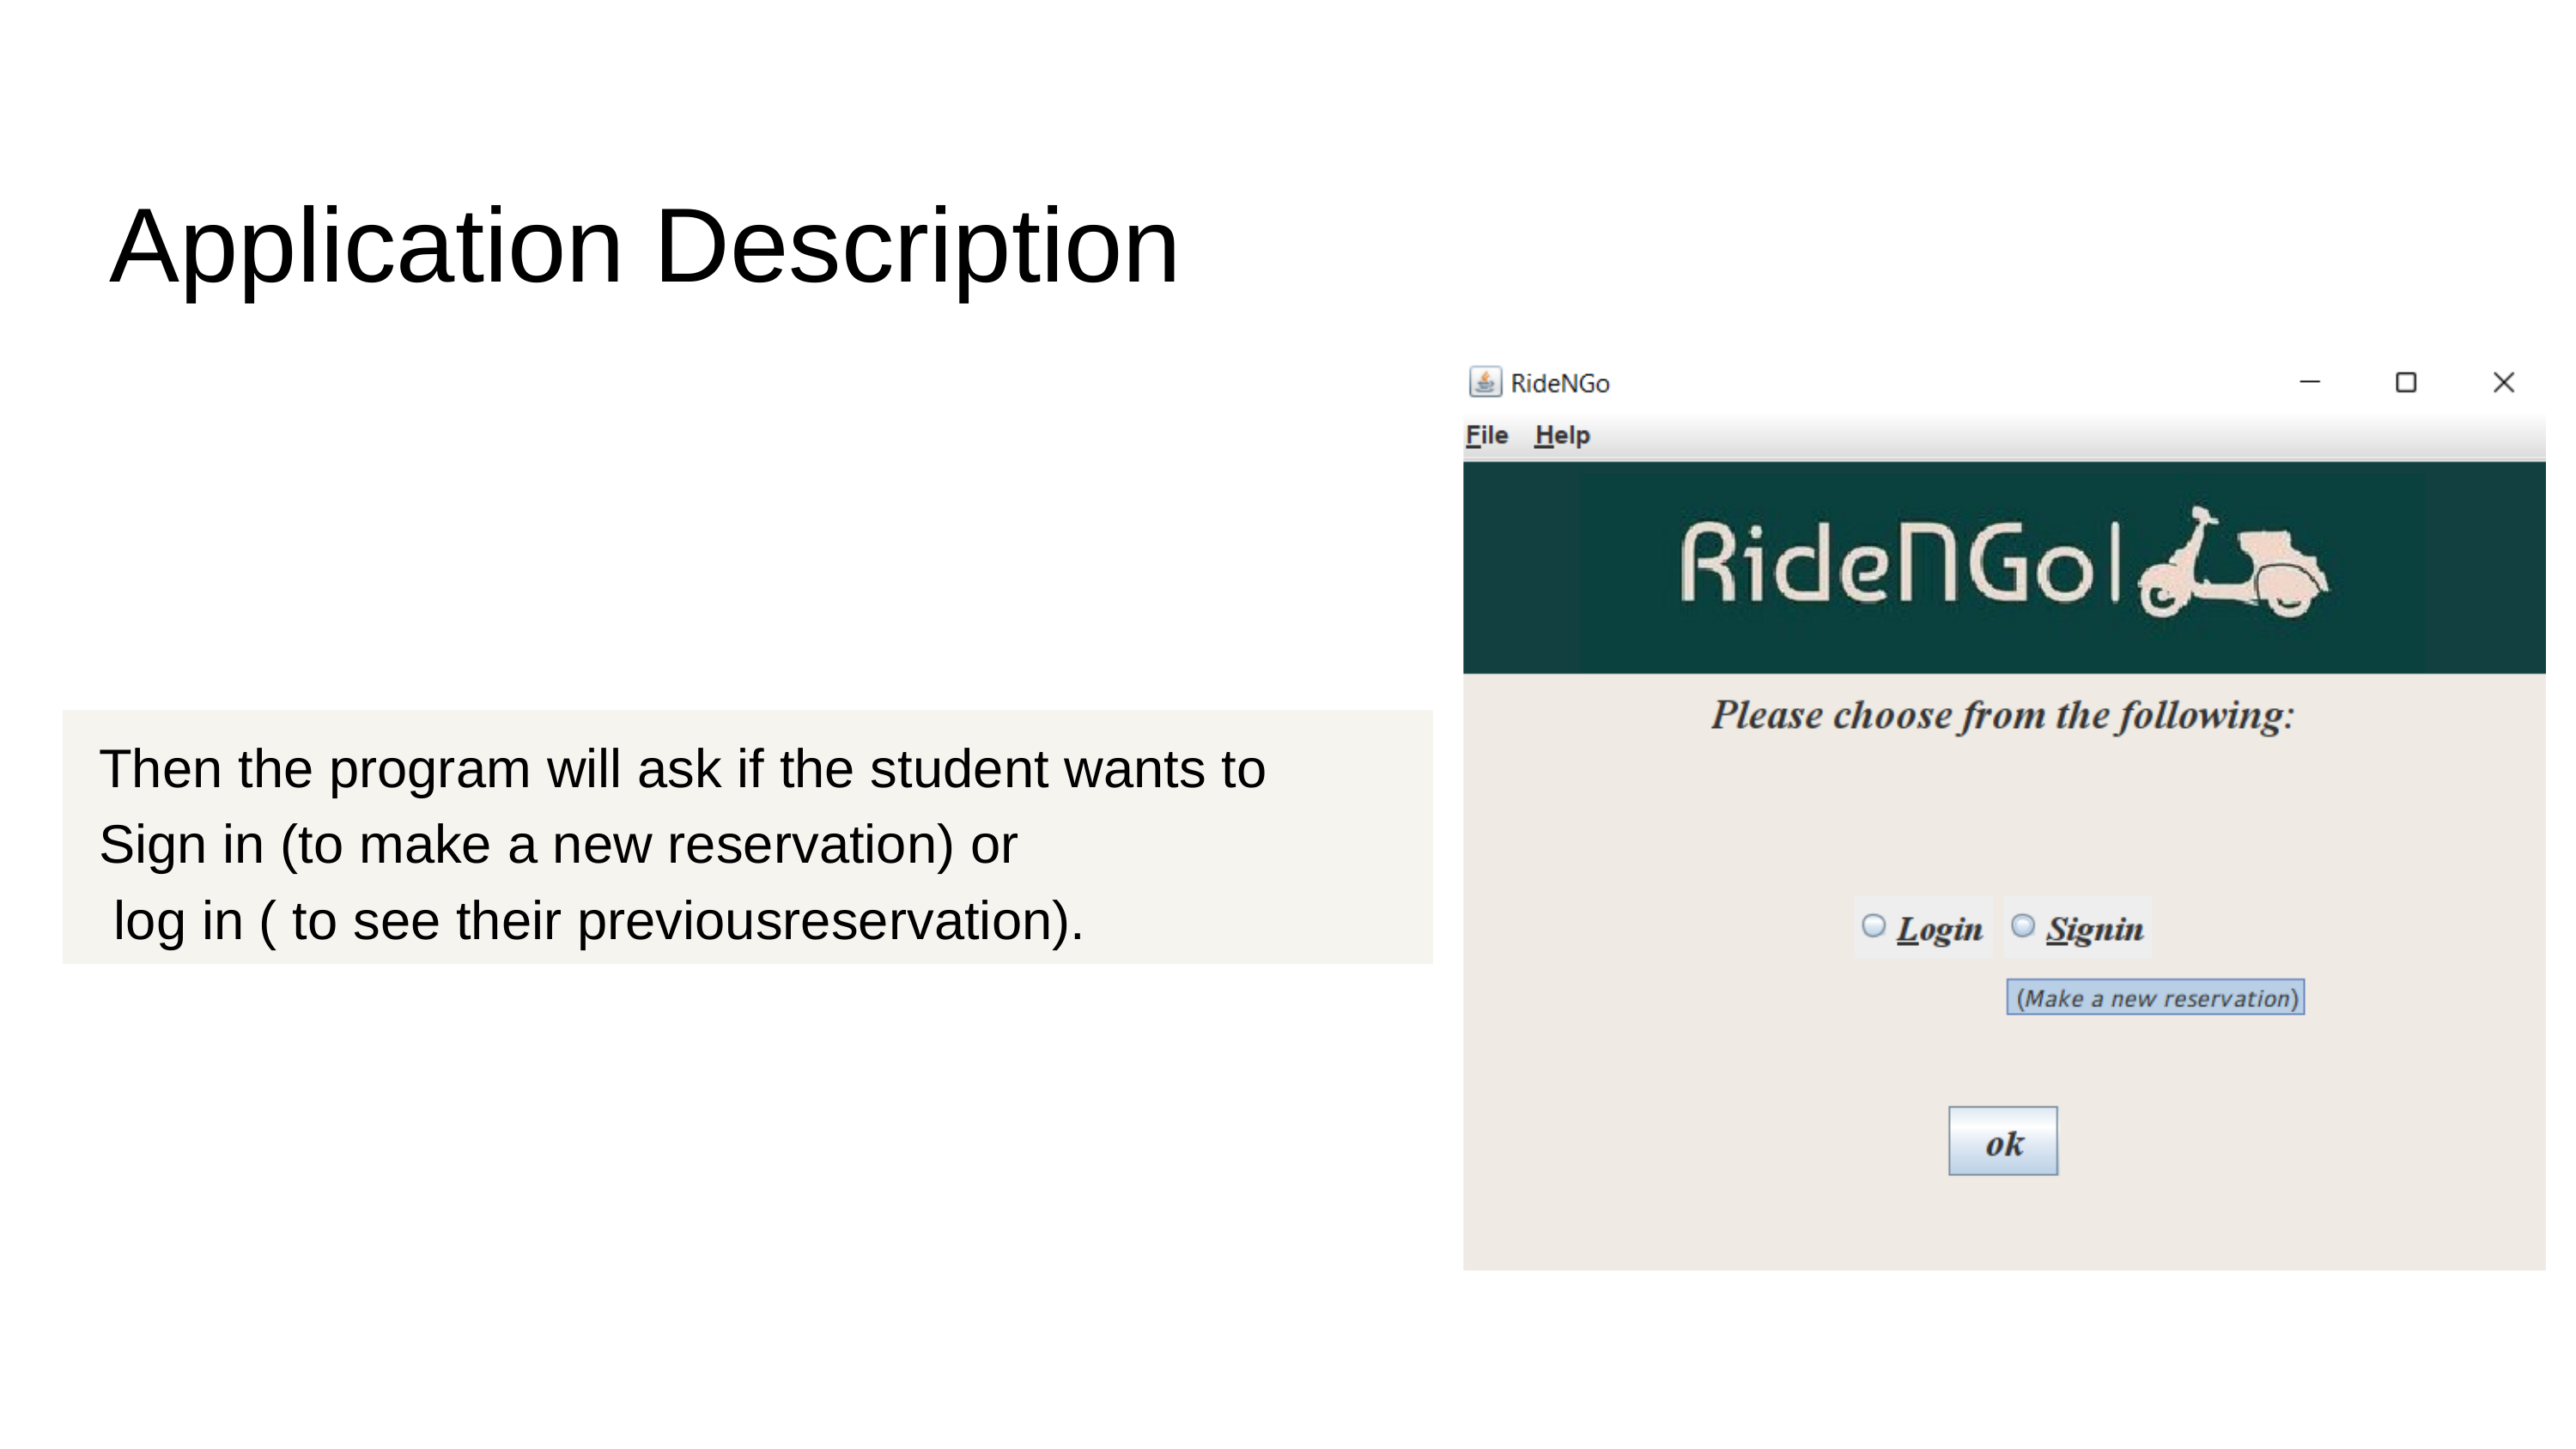

Application Description

Then the program will ask if the student wants to
Sign in (to make a new reservation) or
 log in ( to see their previousreservation).